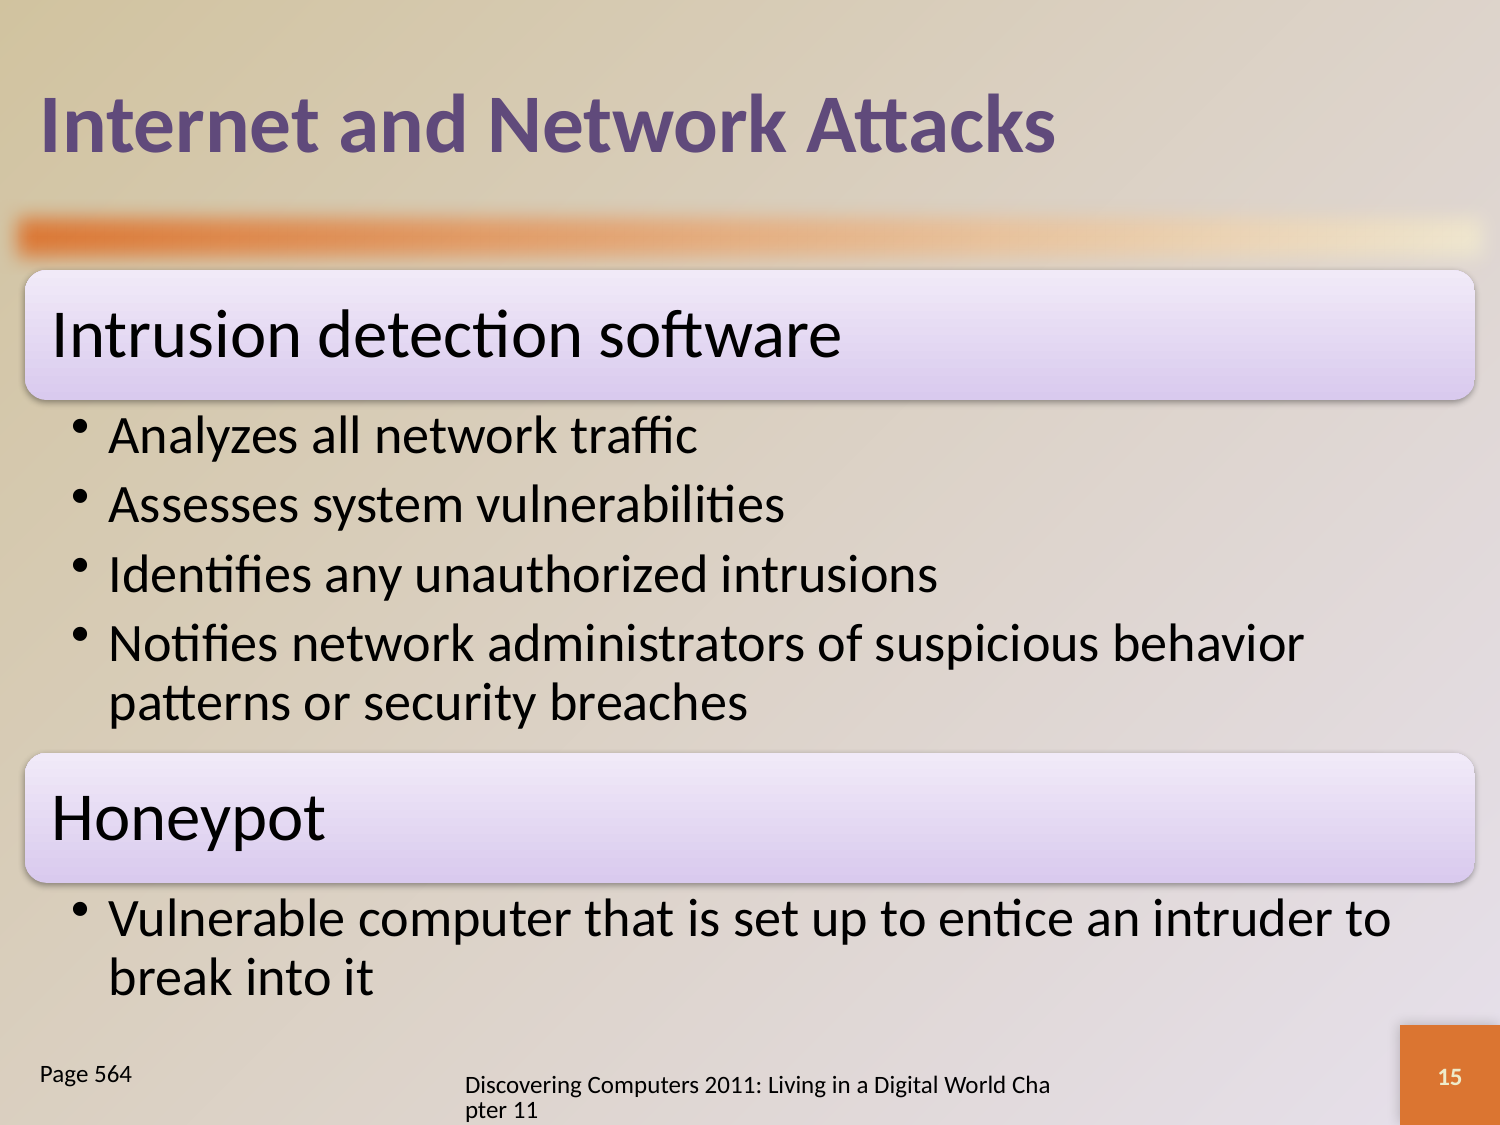

# Internet and Network Attacks
Intrusion detection software
Analyzes all network traffic
Assesses system vulnerabilities
Identifies any unauthorized intrusions
Notifies network administrators of suspicious behavior patterns or security breaches
Honeypot
Vulnerable computer that is set up to entice an intruder to break into it
15
Discovering Computers 2011: Living in a Digital World Chapter 11
Page 564